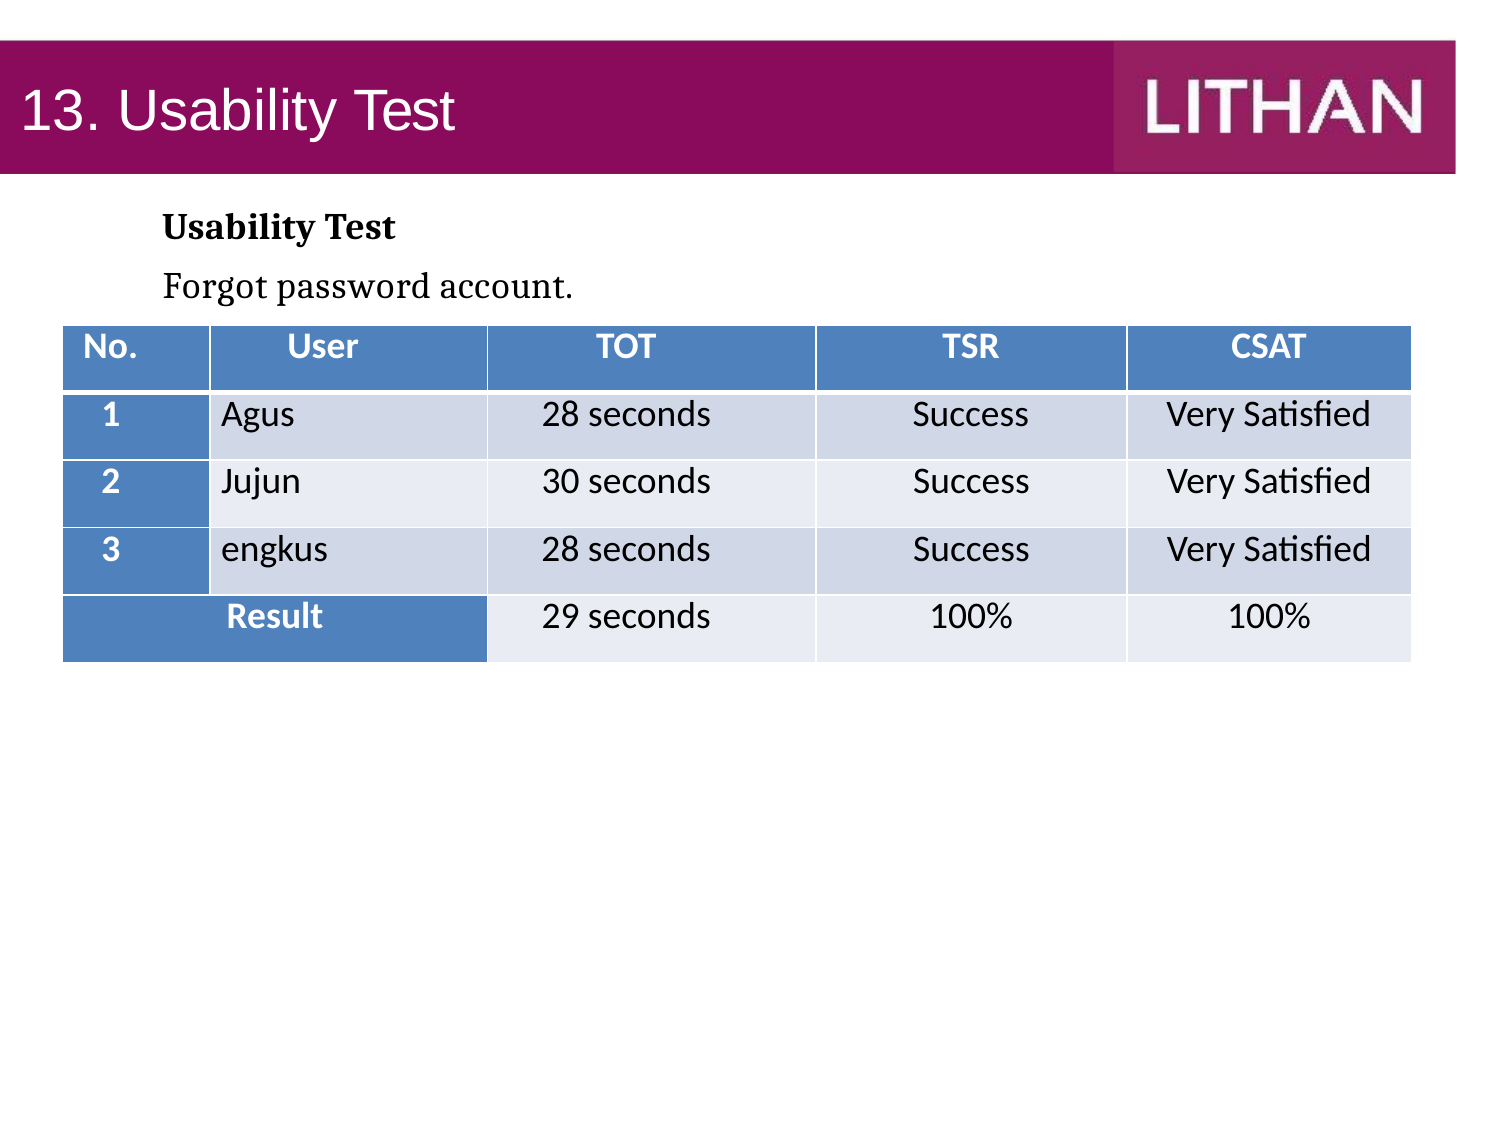

# 13. Usability Test
Usability Test
Forgot password account.
| No. | User | TOT | TSR | CSAT |
| --- | --- | --- | --- | --- |
| 1 | Agus | 28 seconds | Success | Very Satisfied |
| 2 | Jujun | 30 seconds | Success | Very Satisfied |
| 3 | engkus | 28 seconds | Success | Very Satisfied |
| Result |  | 29 seconds | 100% | 100% |